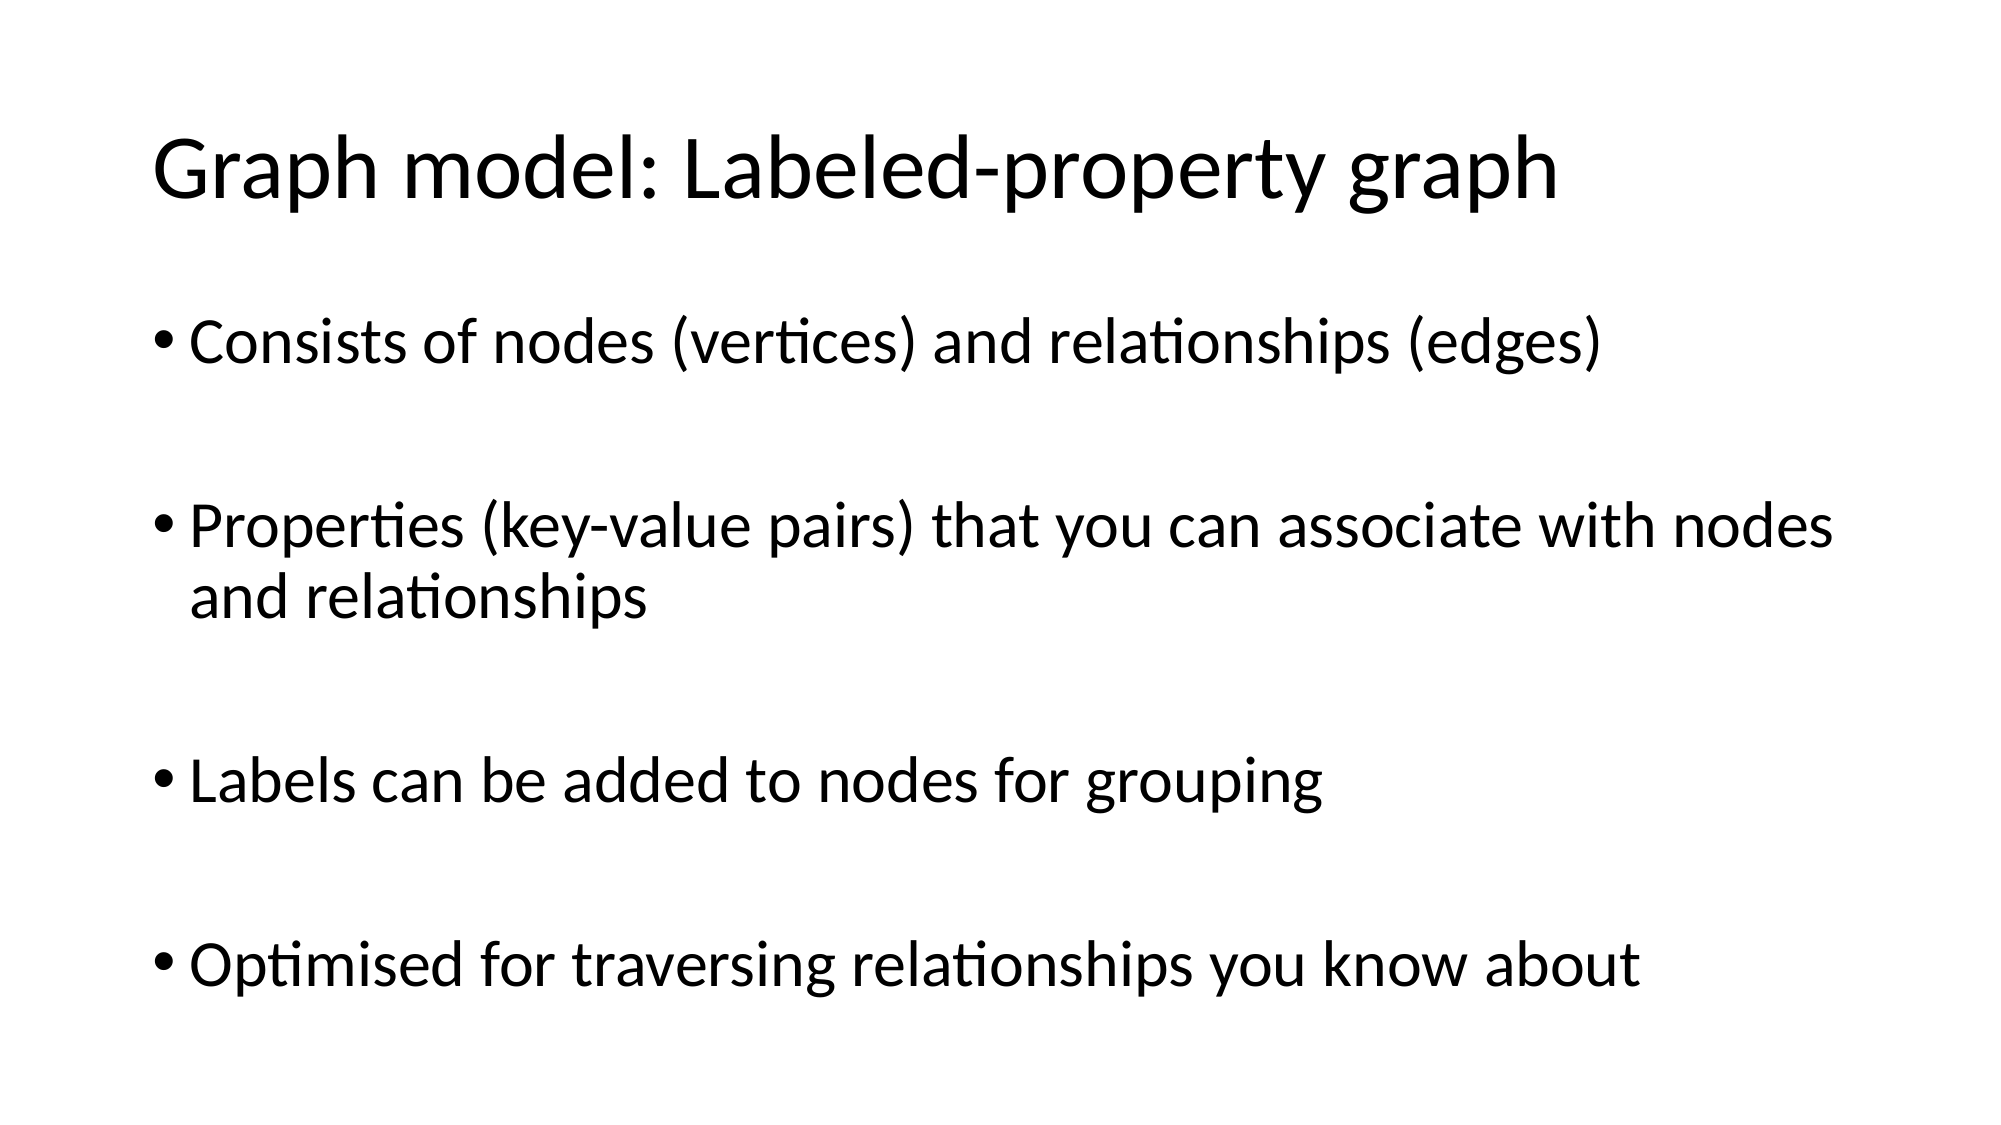

# Graph model: Labeled-property graph
Consists of nodes (vertices) and relationships (edges)

Properties (key-value pairs) that you can associate with nodes and relationships

Labels can be added to nodes for grouping

Optimised for traversing relationships you know about